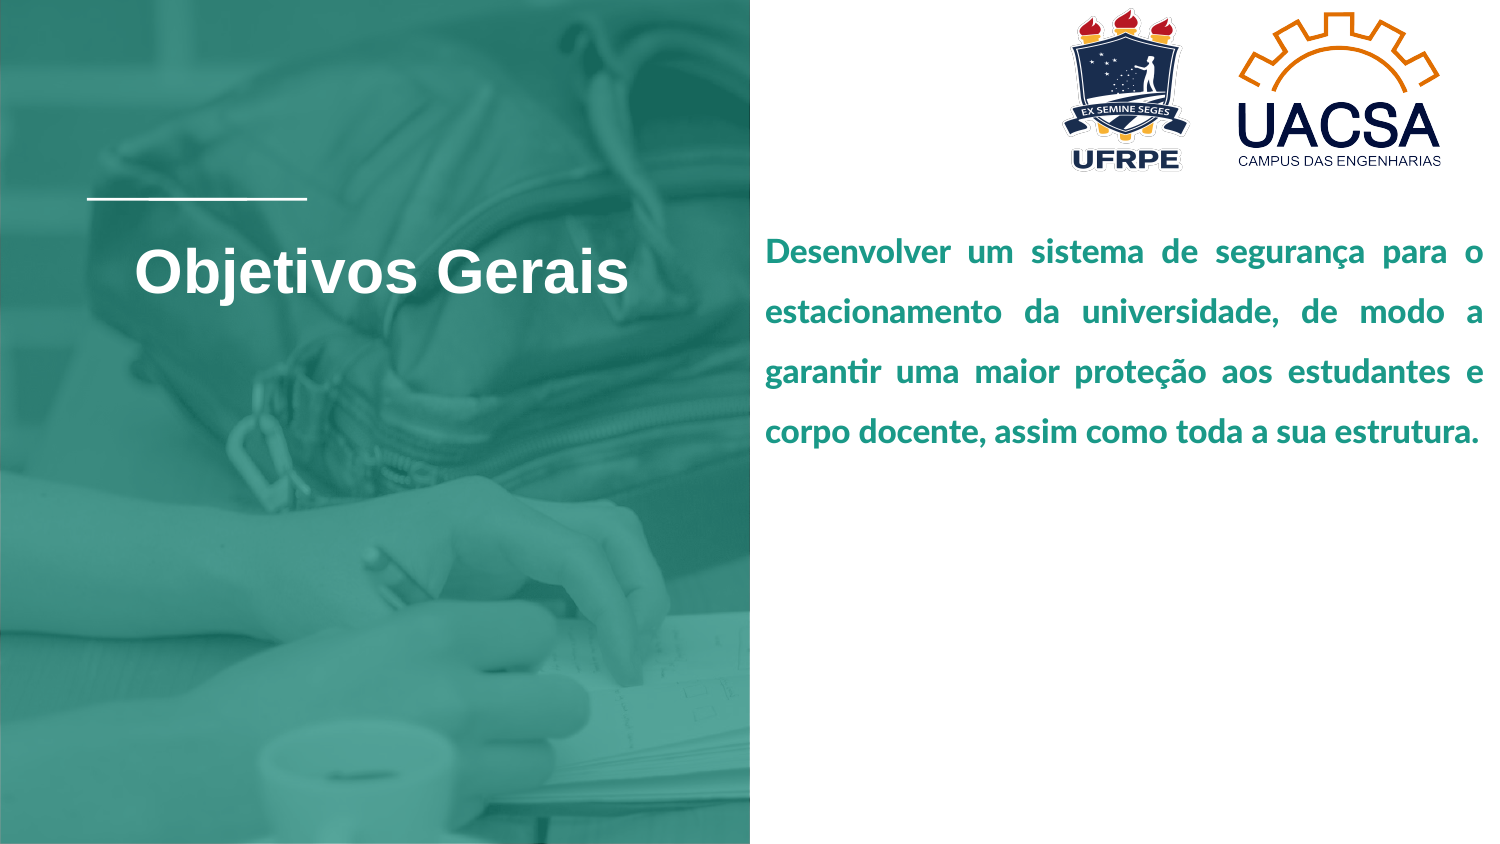

Desenvolver um sistema de segurança para o estacionamento da universidade, de modo a garantir uma maior proteção aos estudantes e corpo docente, assim como toda a sua estrutura.
# Objetivos Gerais